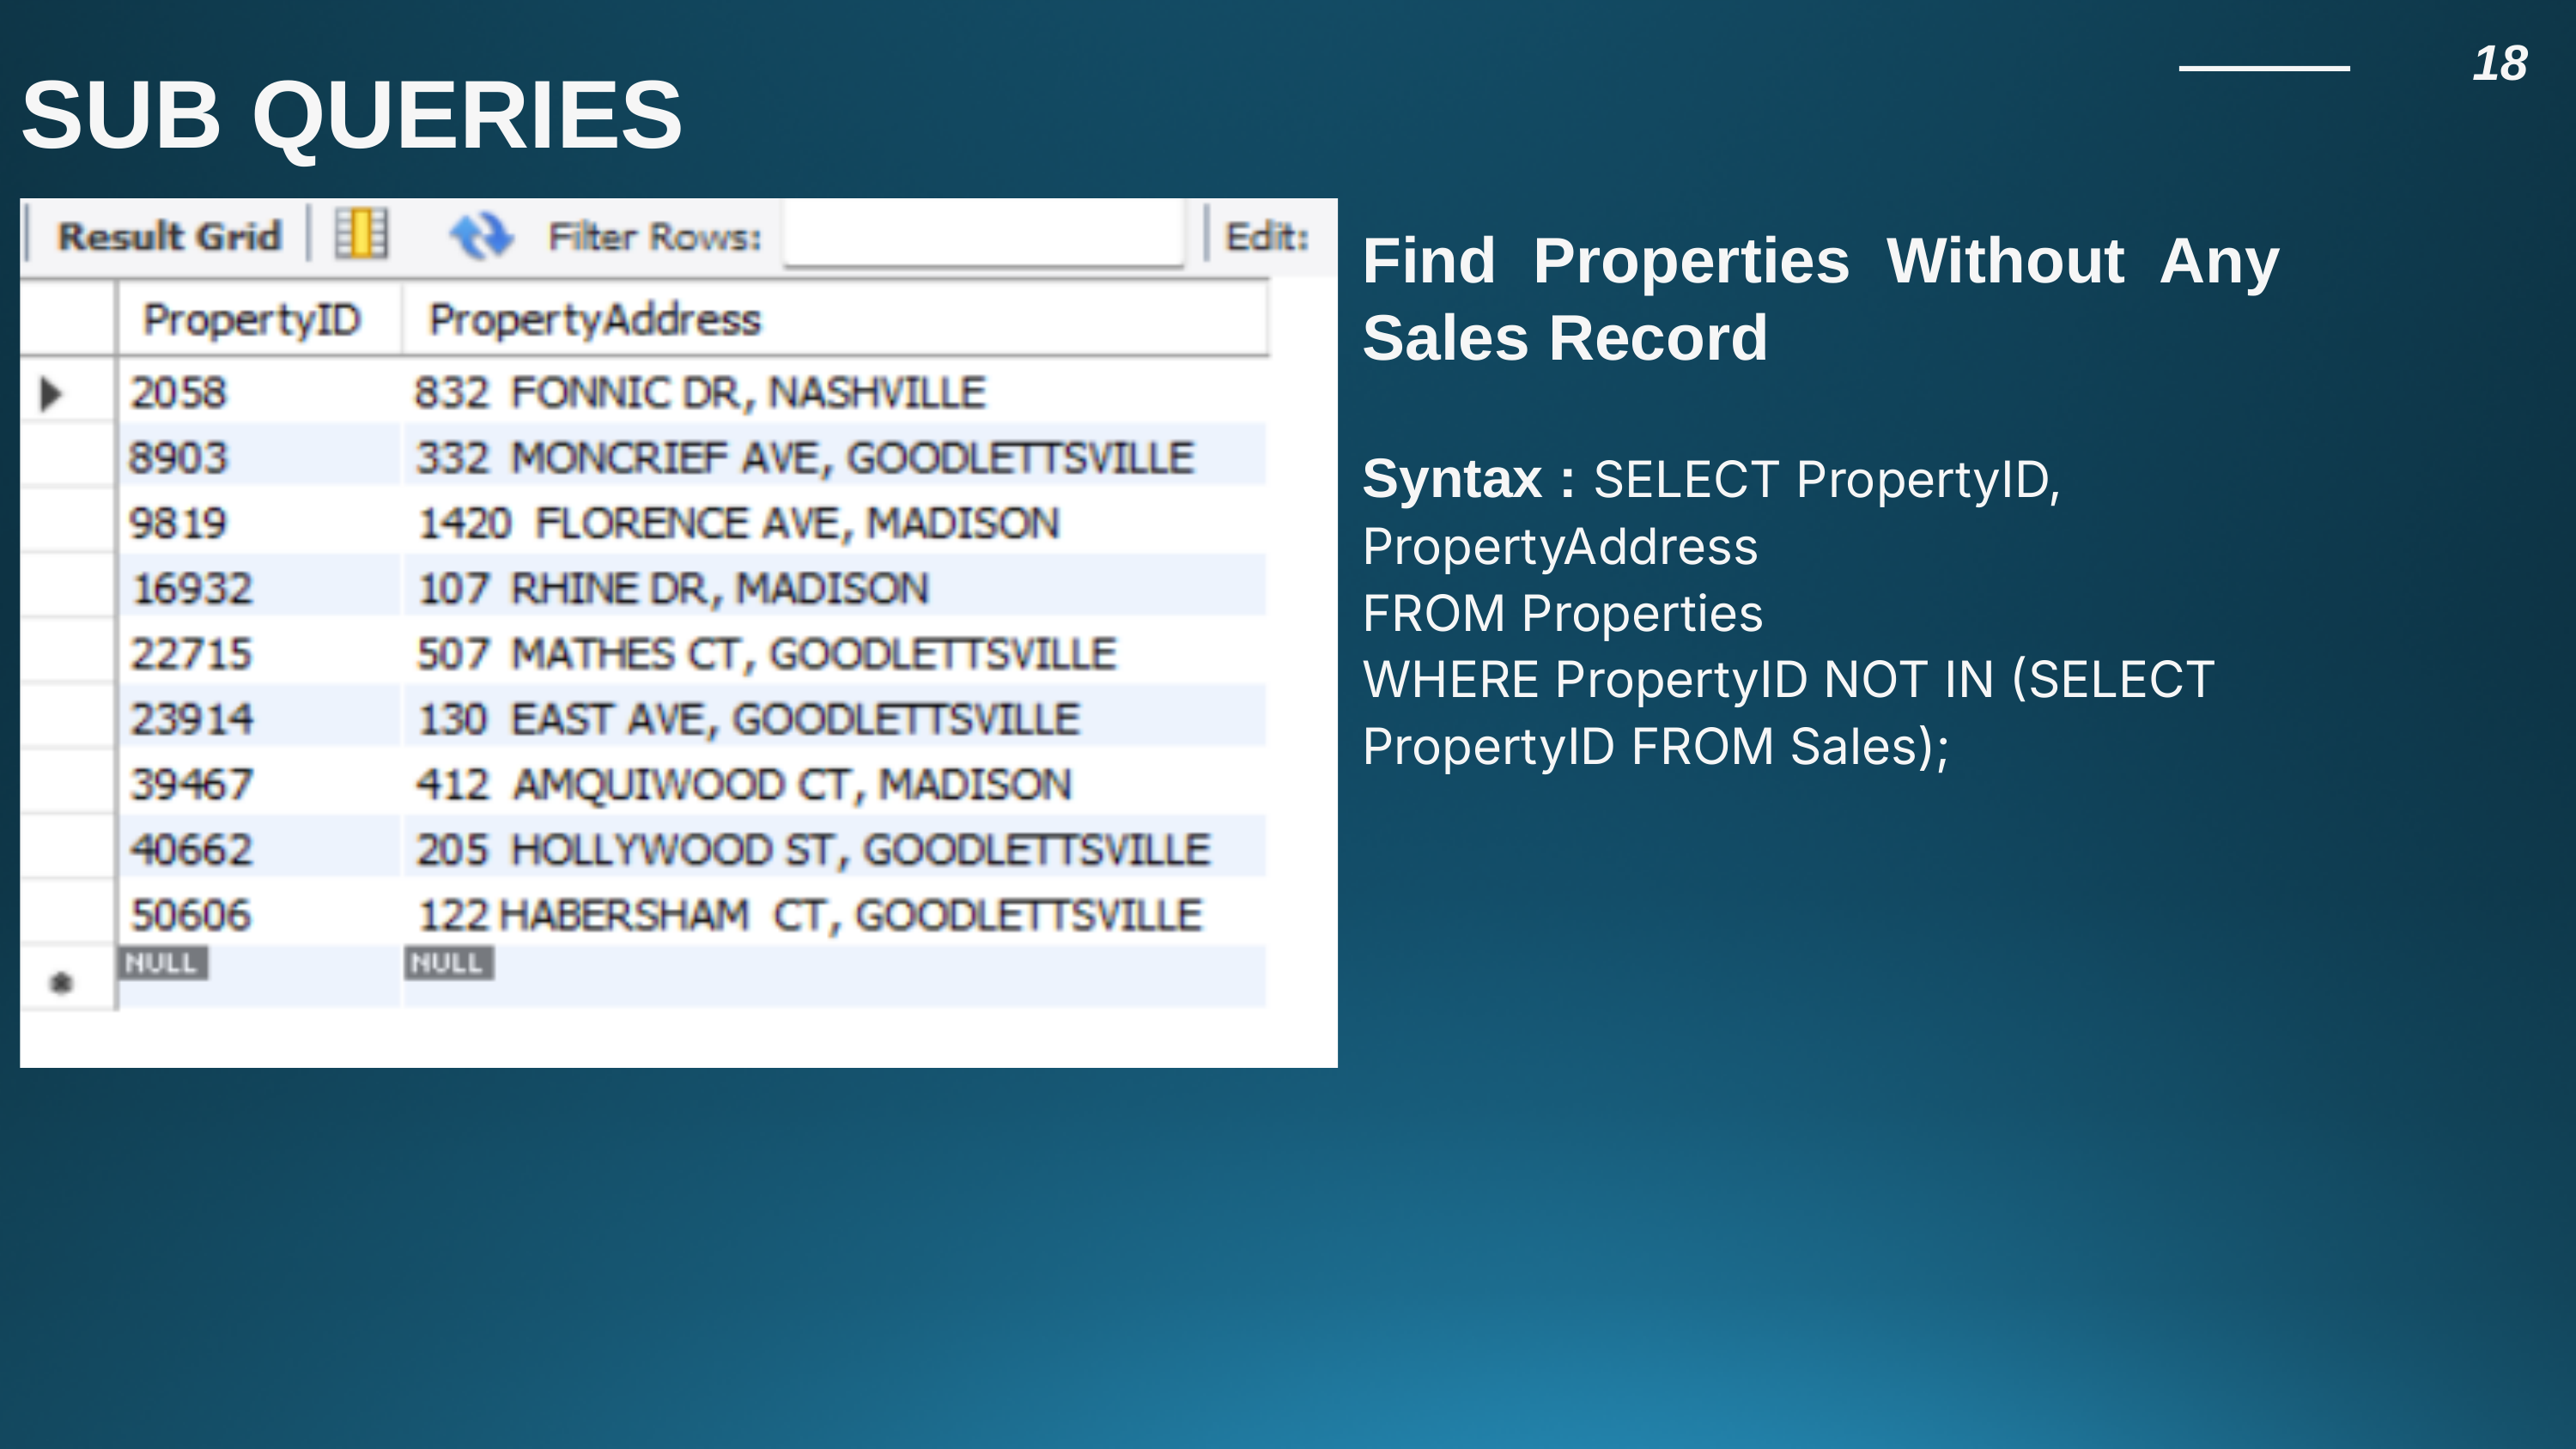

SUB QUERIES
18

Find Properties Without Any Sales Record
Syntax : SELECT PropertyID, PropertyAddress
FROM Properties
WHERE PropertyID NOT IN (SELECT PropertyID FROM Sales);